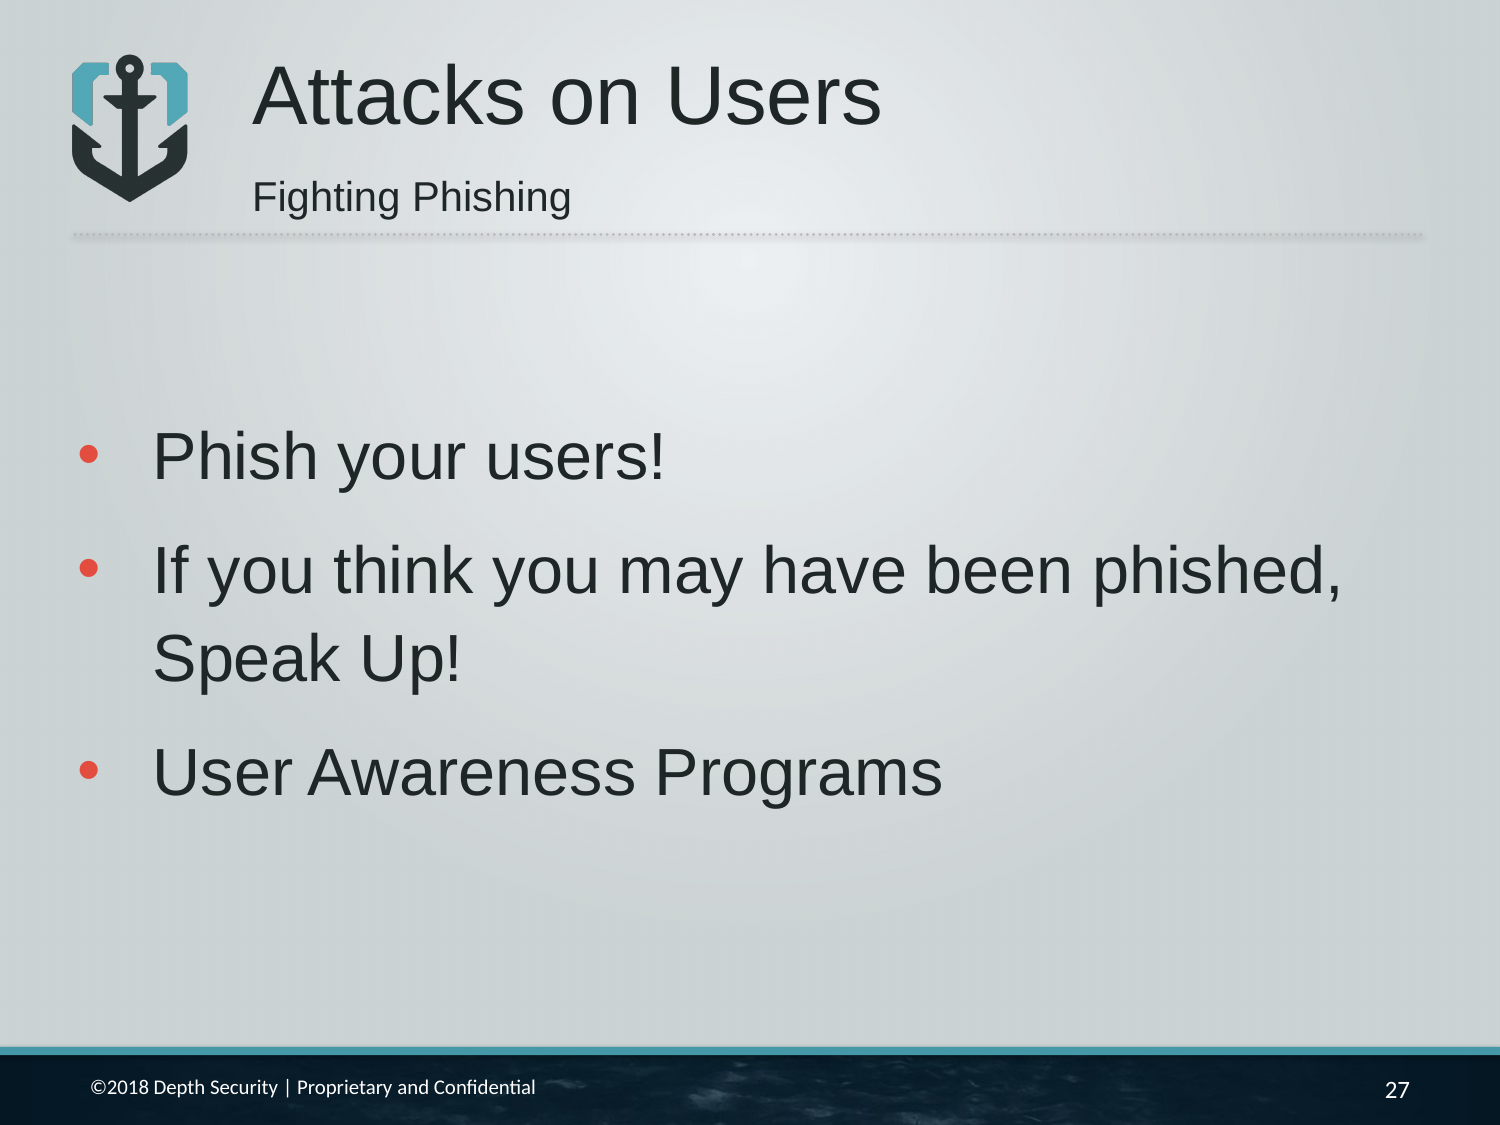

Attacks on Users
Fighting Phishing
Phish your users!
If you think you may have been phished, Speak Up!
User Awareness Programs